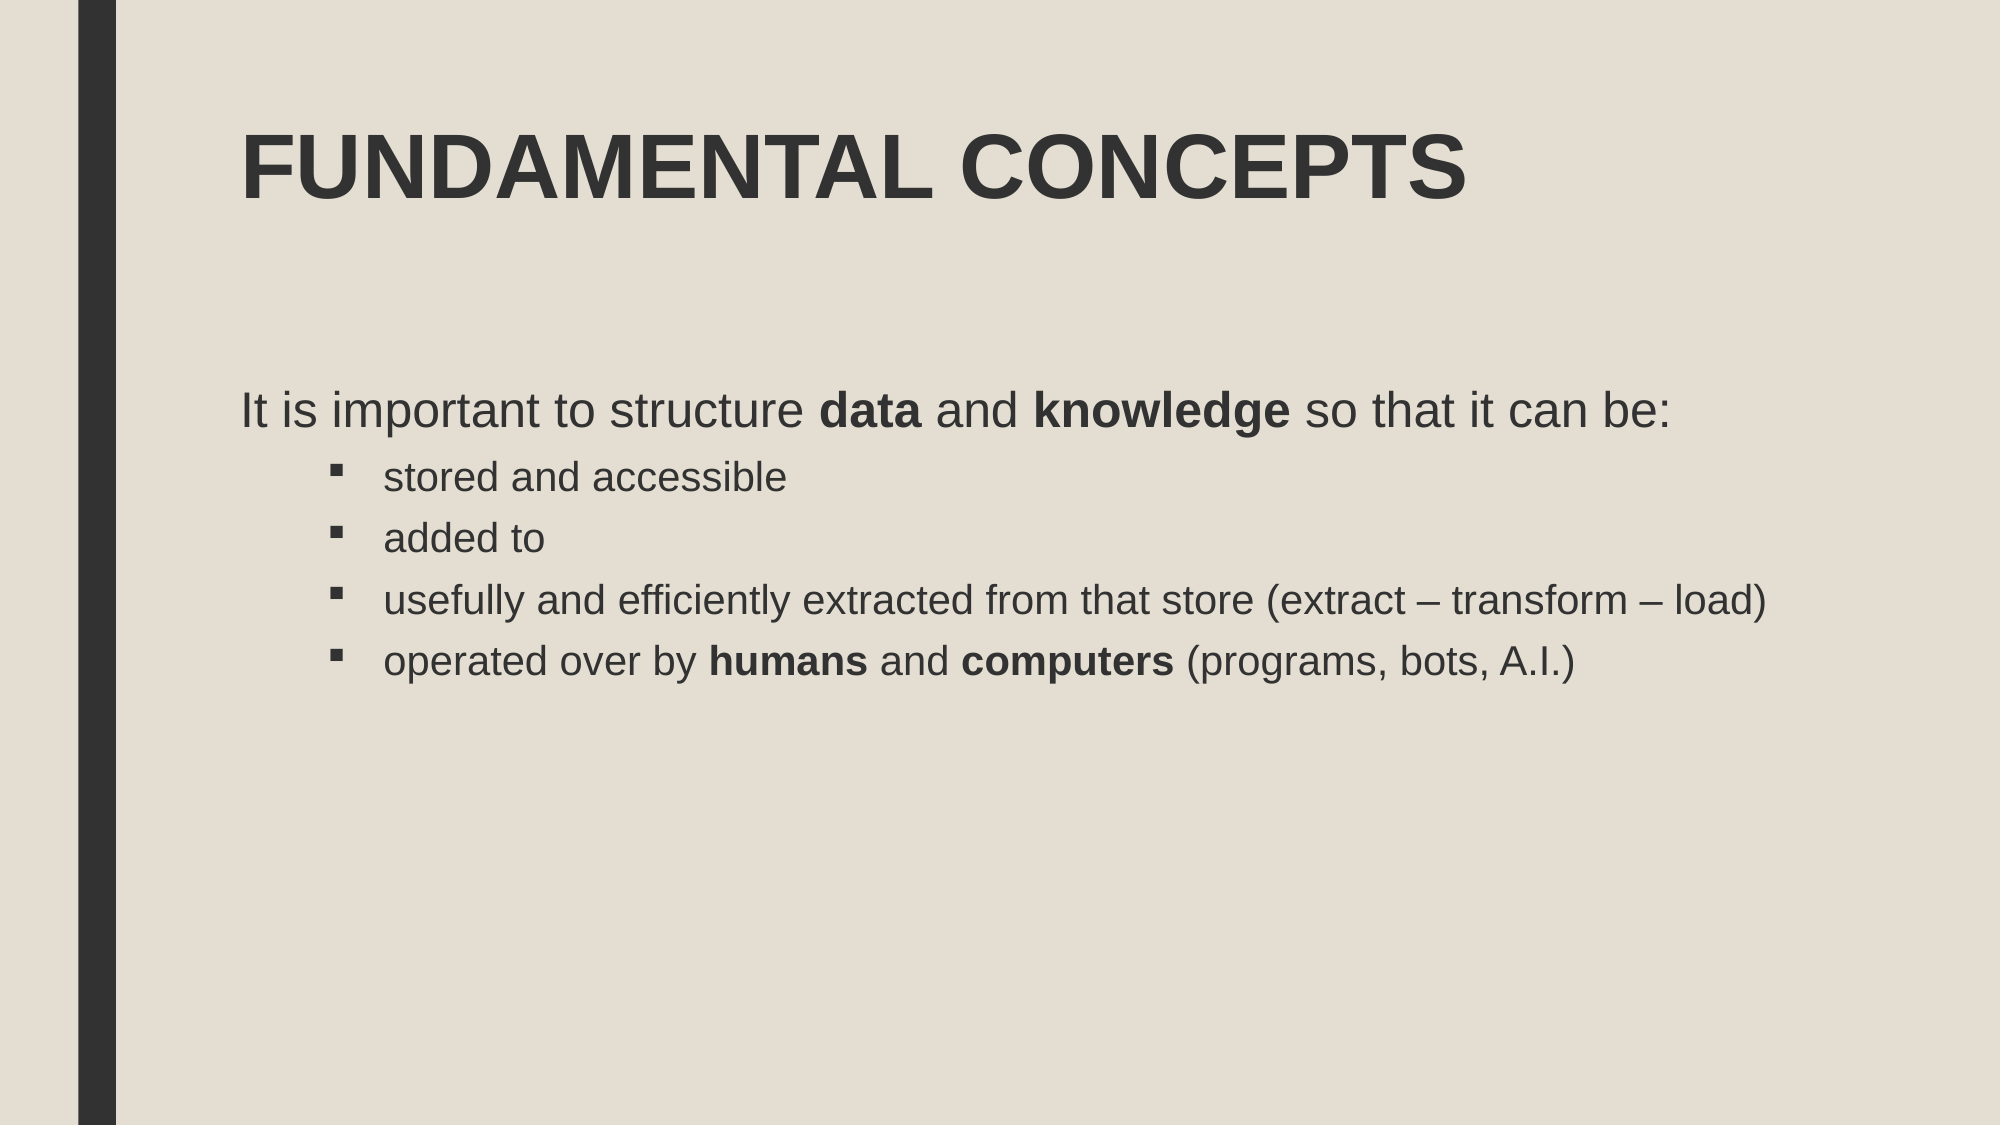

# FUNDAMENTAL CONCEPTS
It is important to structure data and knowledge so that it can be:
stored and accessible
added to
usefully and efficiently extracted from that store (extract – transform – load)
operated over by humans and computers (programs, bots, A.I.)